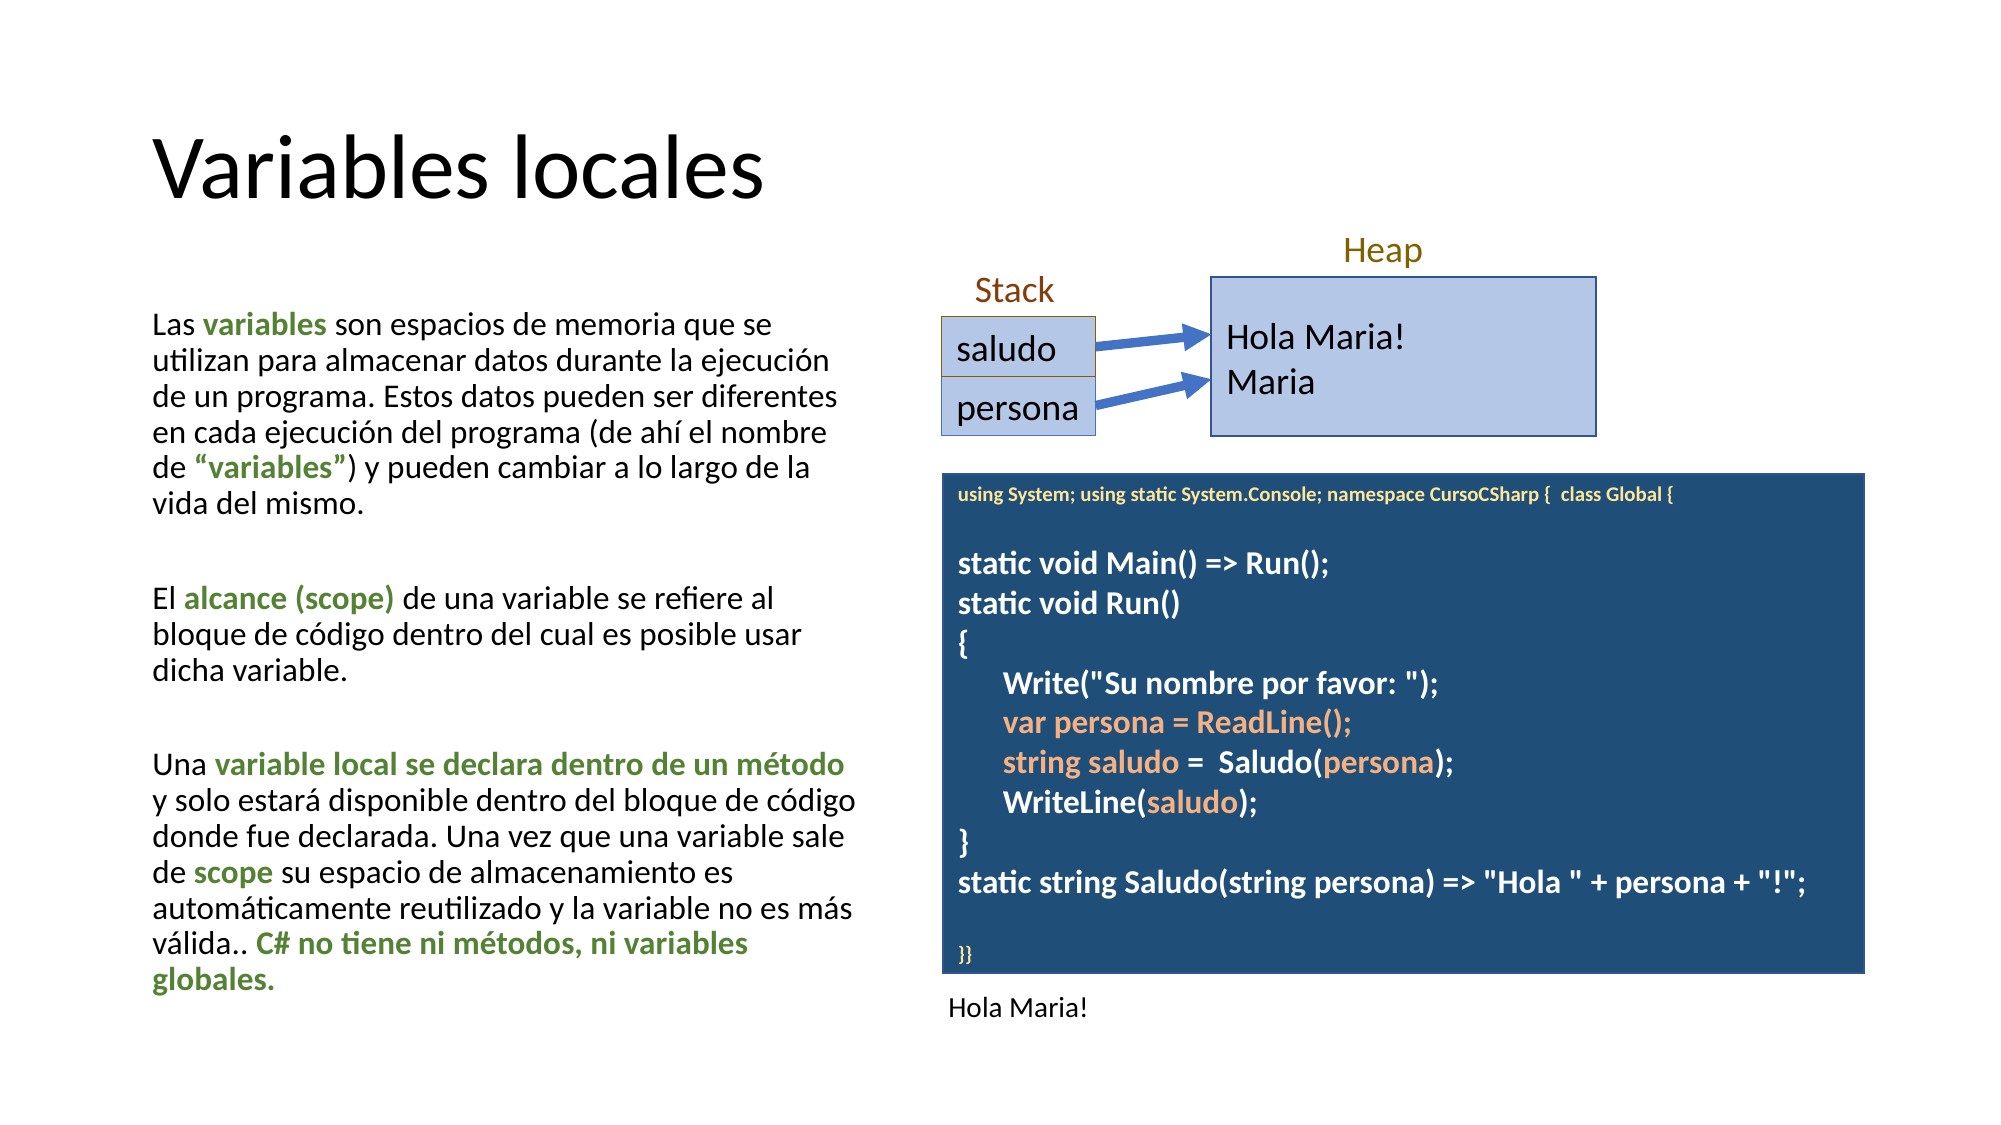

# Variables locales
Heap
Stack
saludo
persona
Hola Maria!
Maria
Las variables son espacios de memoria que se utilizan para almacenar datos durante la ejecución de un programa. Estos datos pueden ser diferentes en cada ejecución del programa (de ahí el nombre de “variables”) y pueden cambiar a lo largo de la vida del mismo.

El alcance (scope) de una variable se refiere al bloque de código dentro del cual es posible usar dicha variable.

Una variable local se declara dentro de un método y solo estará disponible dentro del bloque de código donde fue declarada. Una vez que una variable sale de scope su espacio de almacenamiento es automáticamente reutilizado y la variable no es más válida.. C# no tiene ni métodos, ni variables globales.

using System; using static System.Console; namespace CursoCSharp {  class Global {

static void Main() => Run();
static void Run()
{
      Write("Su nombre por favor: ");
      var persona = ReadLine();
      string saludo =  Saludo(persona);
      WriteLine(saludo);
}
static string Saludo(string persona) => "Hola " + persona + "!";

}}
Hola Maria!